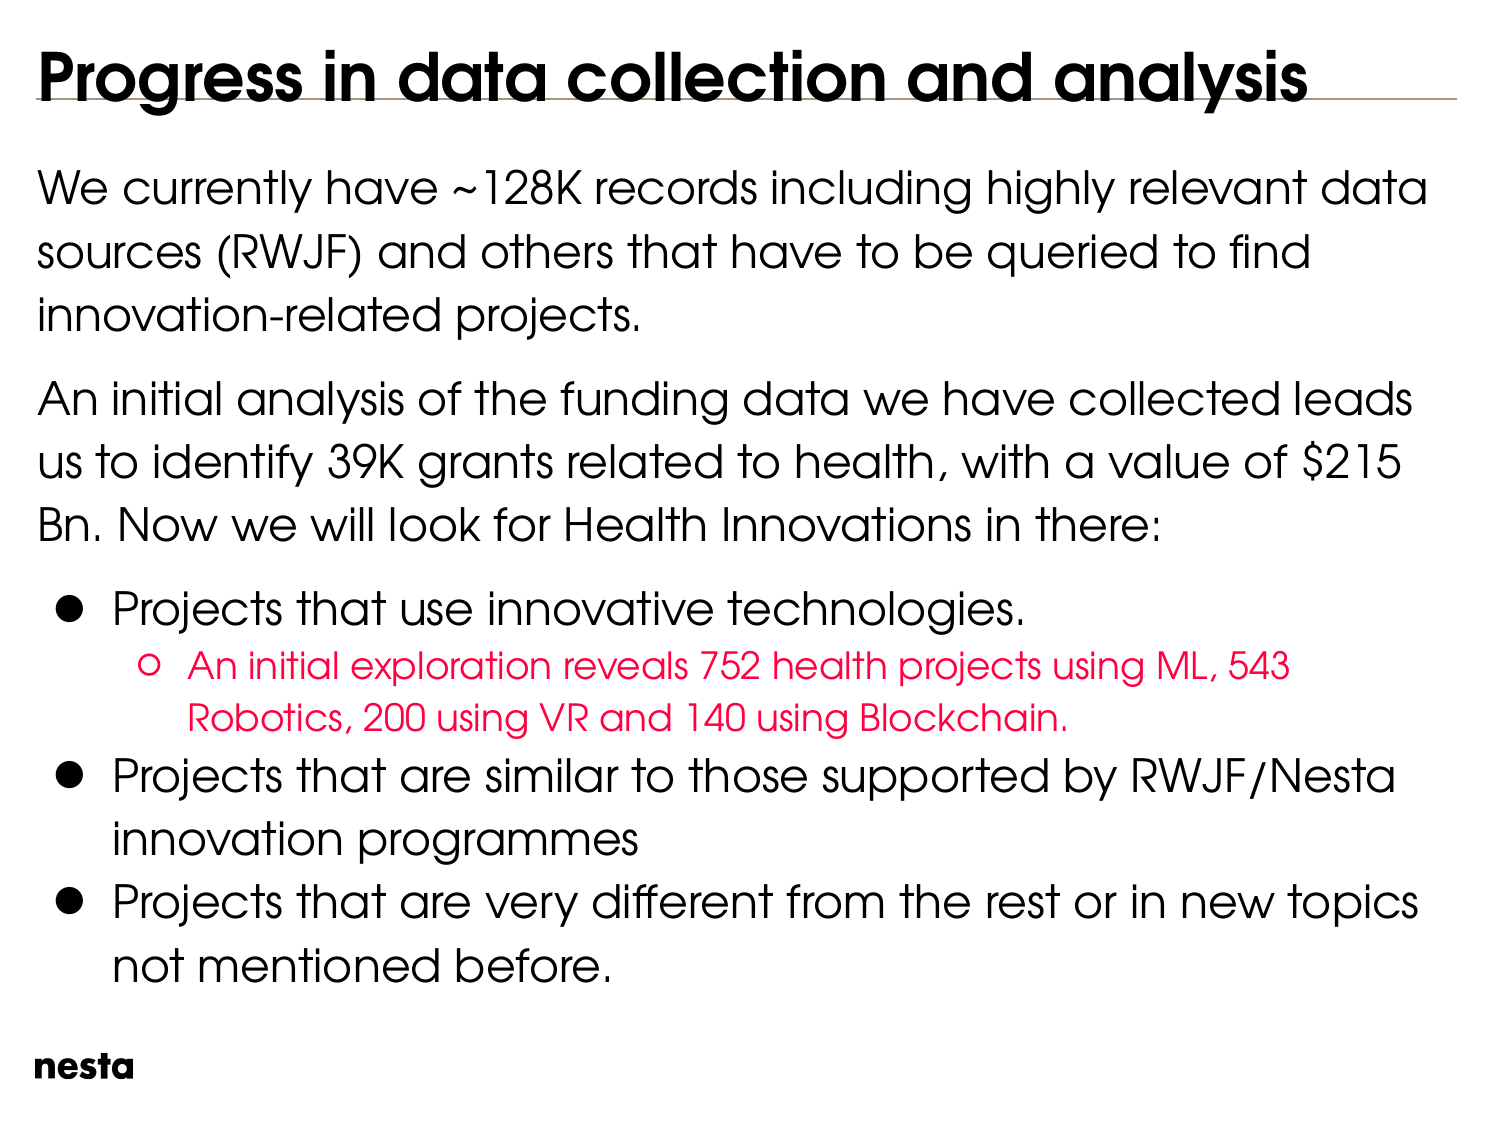

Progress in data collection and analysis
We currently have ~128K records including highly relevant data sources (RWJF) and others that have to be queried to find innovation-related projects.
An initial analysis of the funding data we have collected leads us to identify 39K grants related to health, with a value of $215 Bn. Now we will look for Health Innovations in there:
Projects that use innovative technologies.
An initial exploration reveals 752 health projects using ML, 543 Robotics, 200 using VR and 140 using Blockchain.
Projects that are similar to those supported by RWJF/Nesta innovation programmes
Projects that are very different from the rest or in new topics not mentioned before.